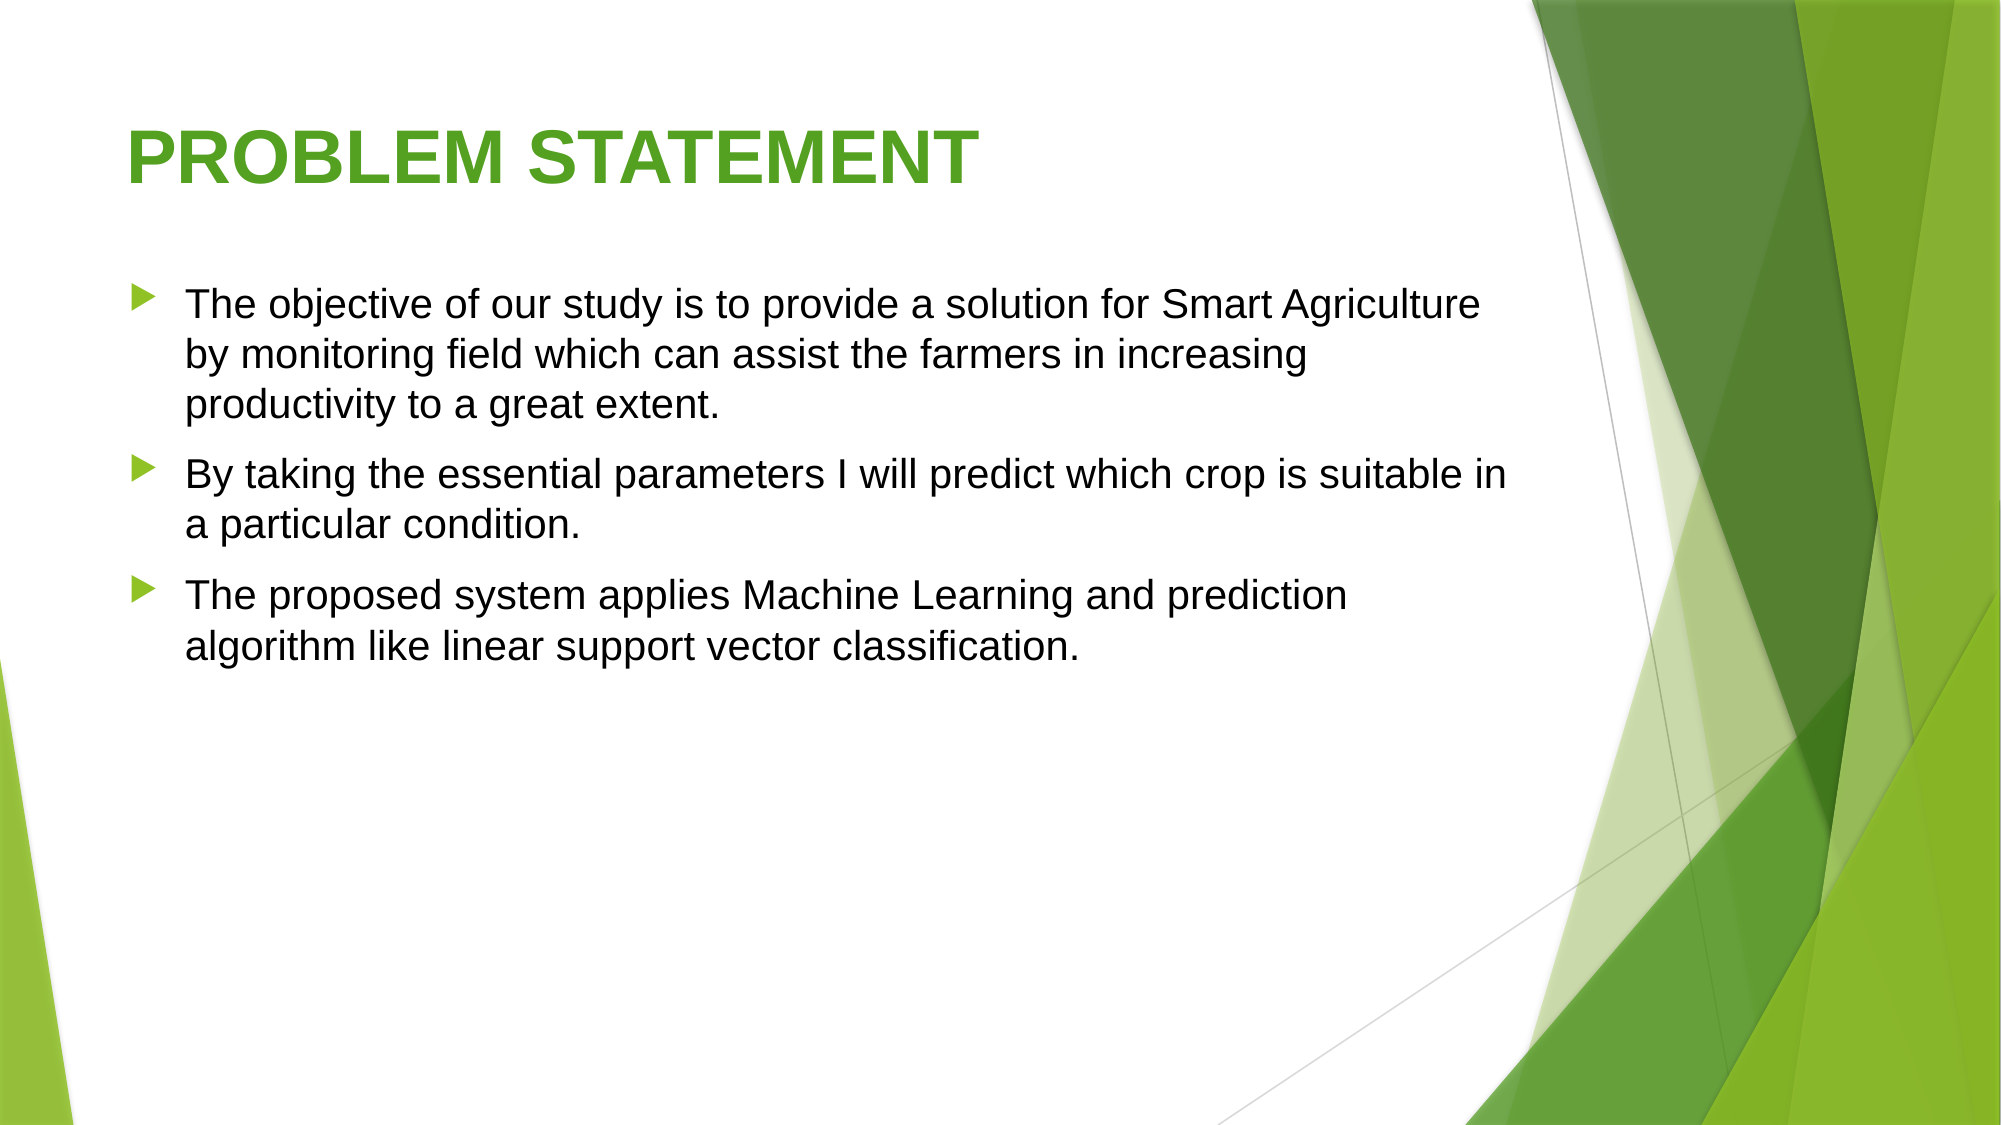

# PROBLEM STATEMENT
The objective of our study is to provide a solution for Smart Agriculture by monitoring field which can assist the farmers in increasing productivity to a great extent.
By taking the essential parameters I will predict which crop is suitable in a particular condition.
The proposed system applies Machine Learning and prediction algorithm like linear support vector classification.